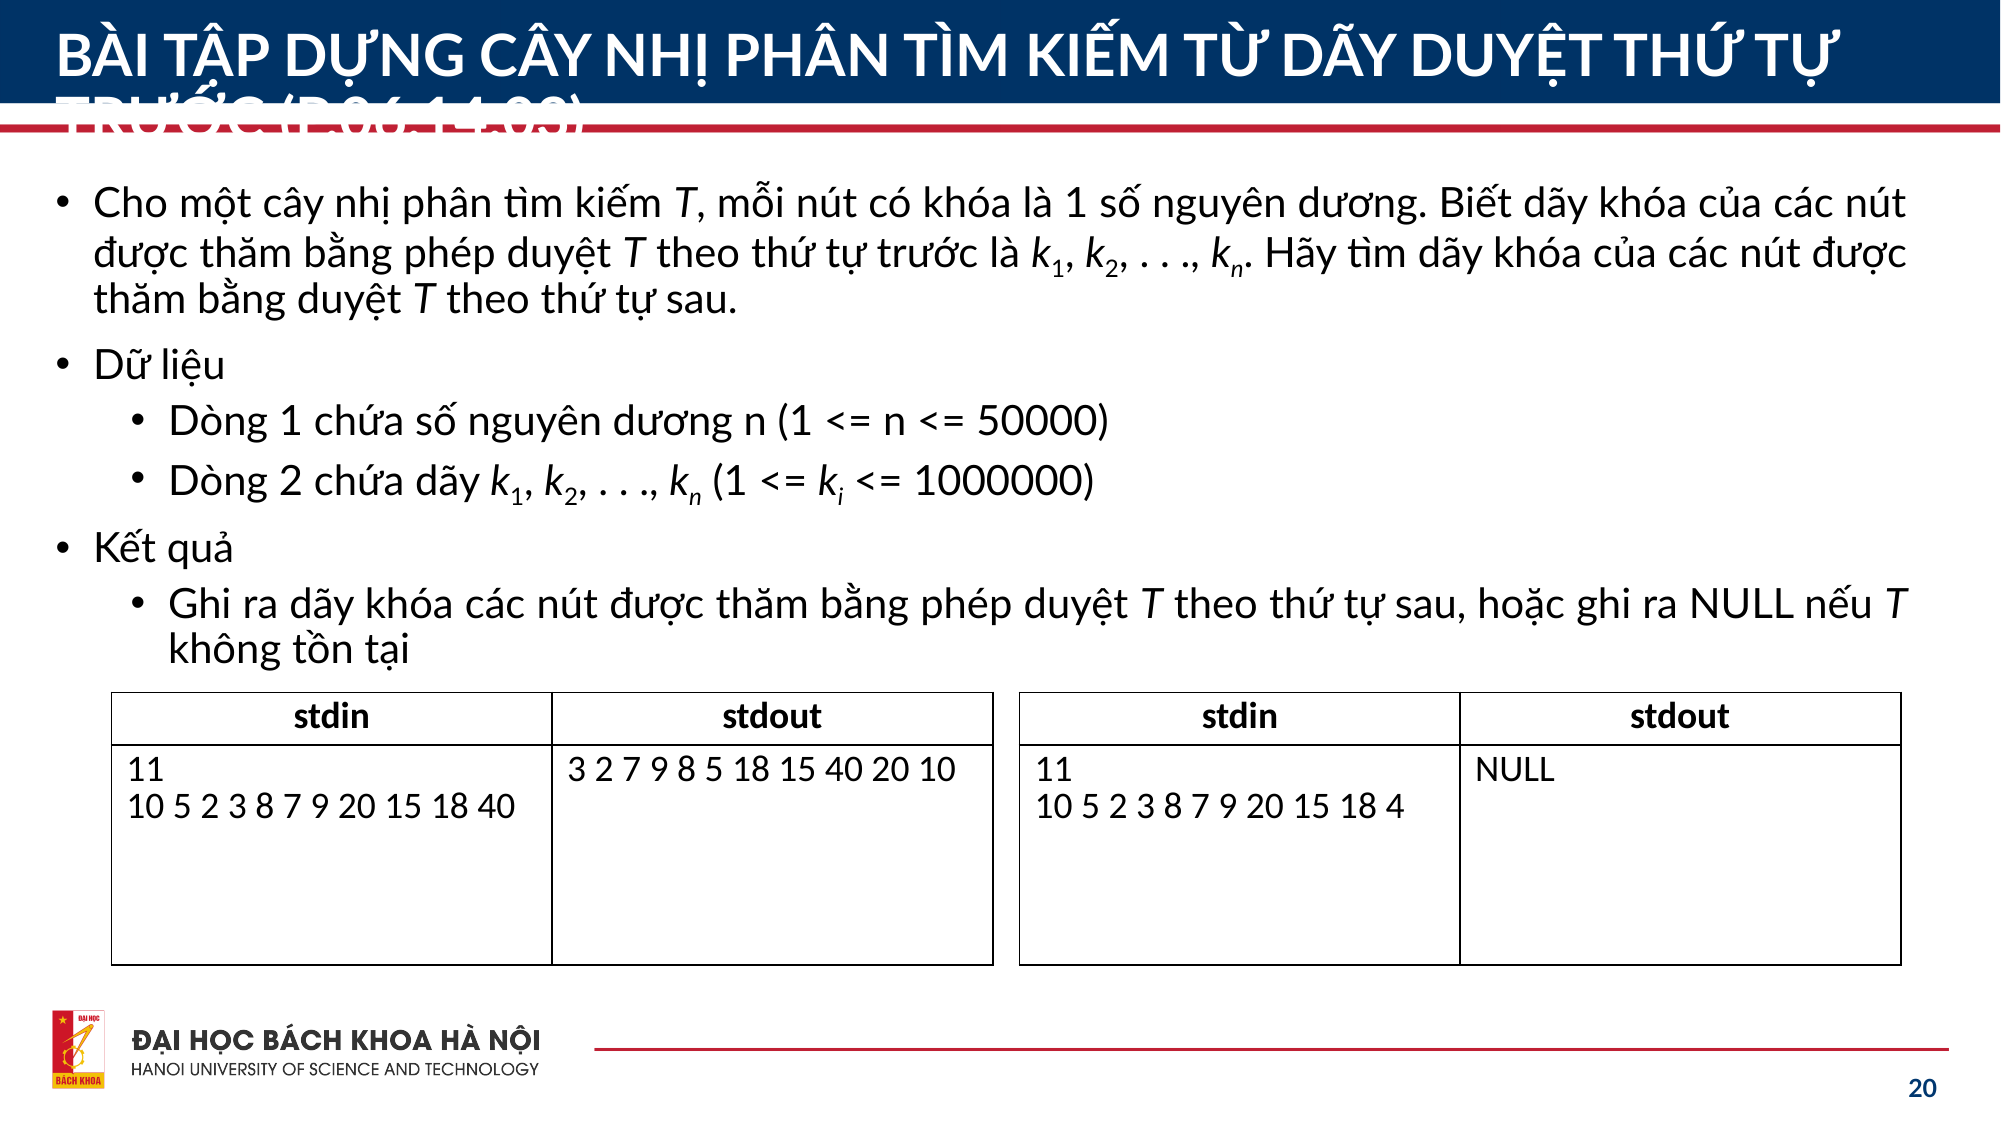

# BÀI TẬP DỰNG CÂY NHỊ PHÂN TÌM KIẾM TỪ DÃY DUYỆT THỨ TỰ TRƯỚC (P.06.14.03)
Cho một cây nhị phân tìm kiếm T, mỗi nút có khóa là 1 số nguyên dương. Biết dãy khóa của các nút được thăm bằng phép duyệt T theo thứ tự trước là k1, k2, . . ., kn. Hãy tìm dãy khóa của các nút được thăm bằng duyệt T theo thứ tự sau.
Dữ liệu
Dòng 1 chứa số nguyên dương n (1 <= n <= 50000)
Dòng 2 chứa dãy k1, k2, . . ., kn (1 <= ki <= 1000000)
Kết quả
Ghi ra dãy khóa các nút được thăm bằng phép duyệt T theo thứ tự sau, hoặc ghi ra NULL nếu T không tồn tại
| stdin | stdout |
| --- | --- |
| 11 10 5 2 3 8 7 9 20 15 18 40 | 3 2 7 9 8 5 18 15 40 20 10 |
| stdin | stdout |
| --- | --- |
| 11 10 5 2 3 8 7 9 20 15 18 4 | NULL |
20